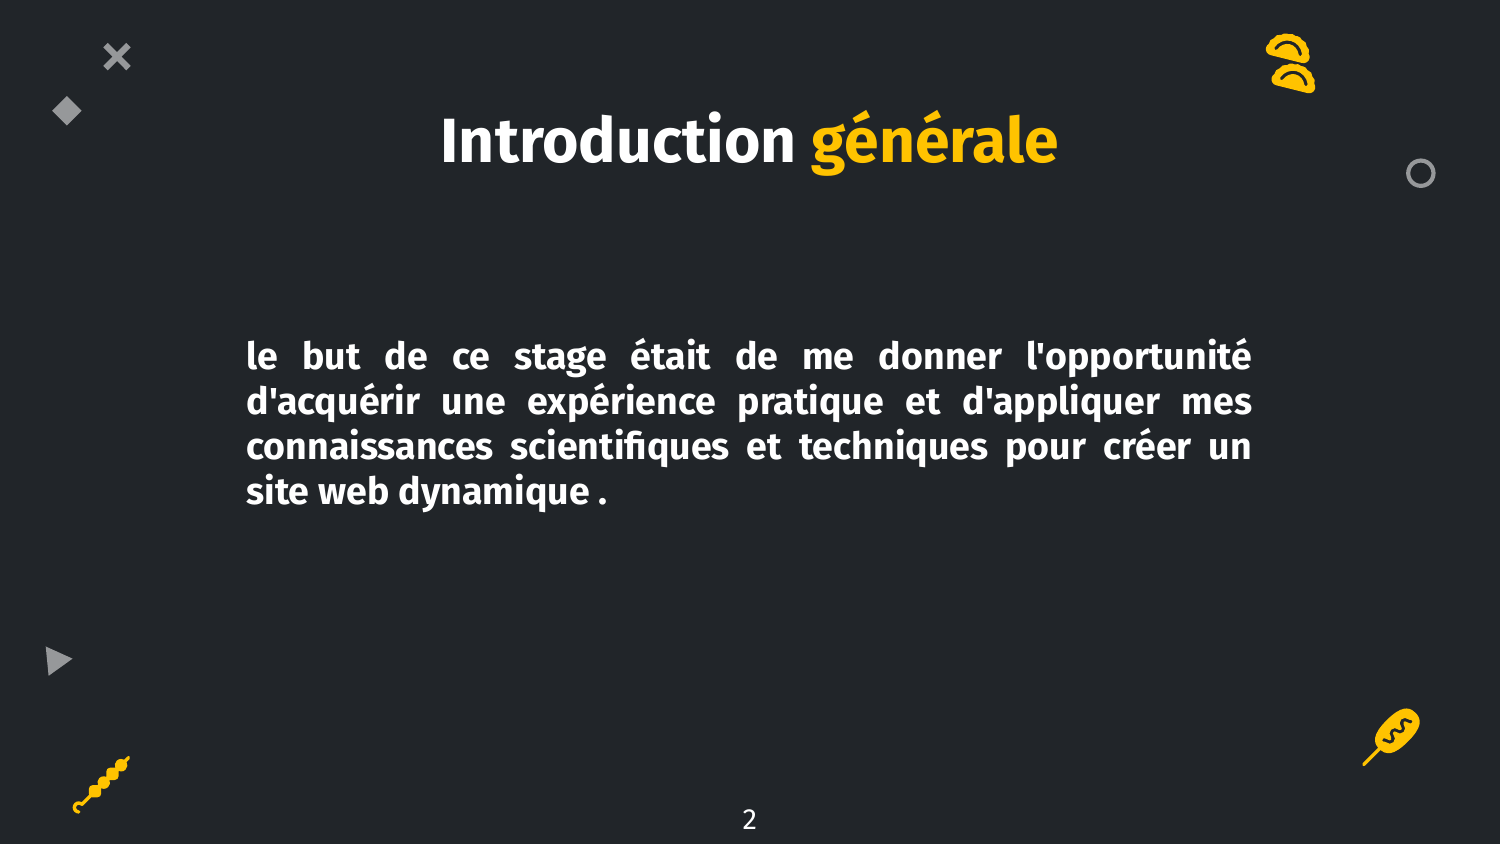

# Introduction générale
le but de ce stage était de me donner l'opportunité d'acquérir une expérience pratique et d'appliquer mes connaissances scientifiques et techniques pour créer un site web dynamique .
2